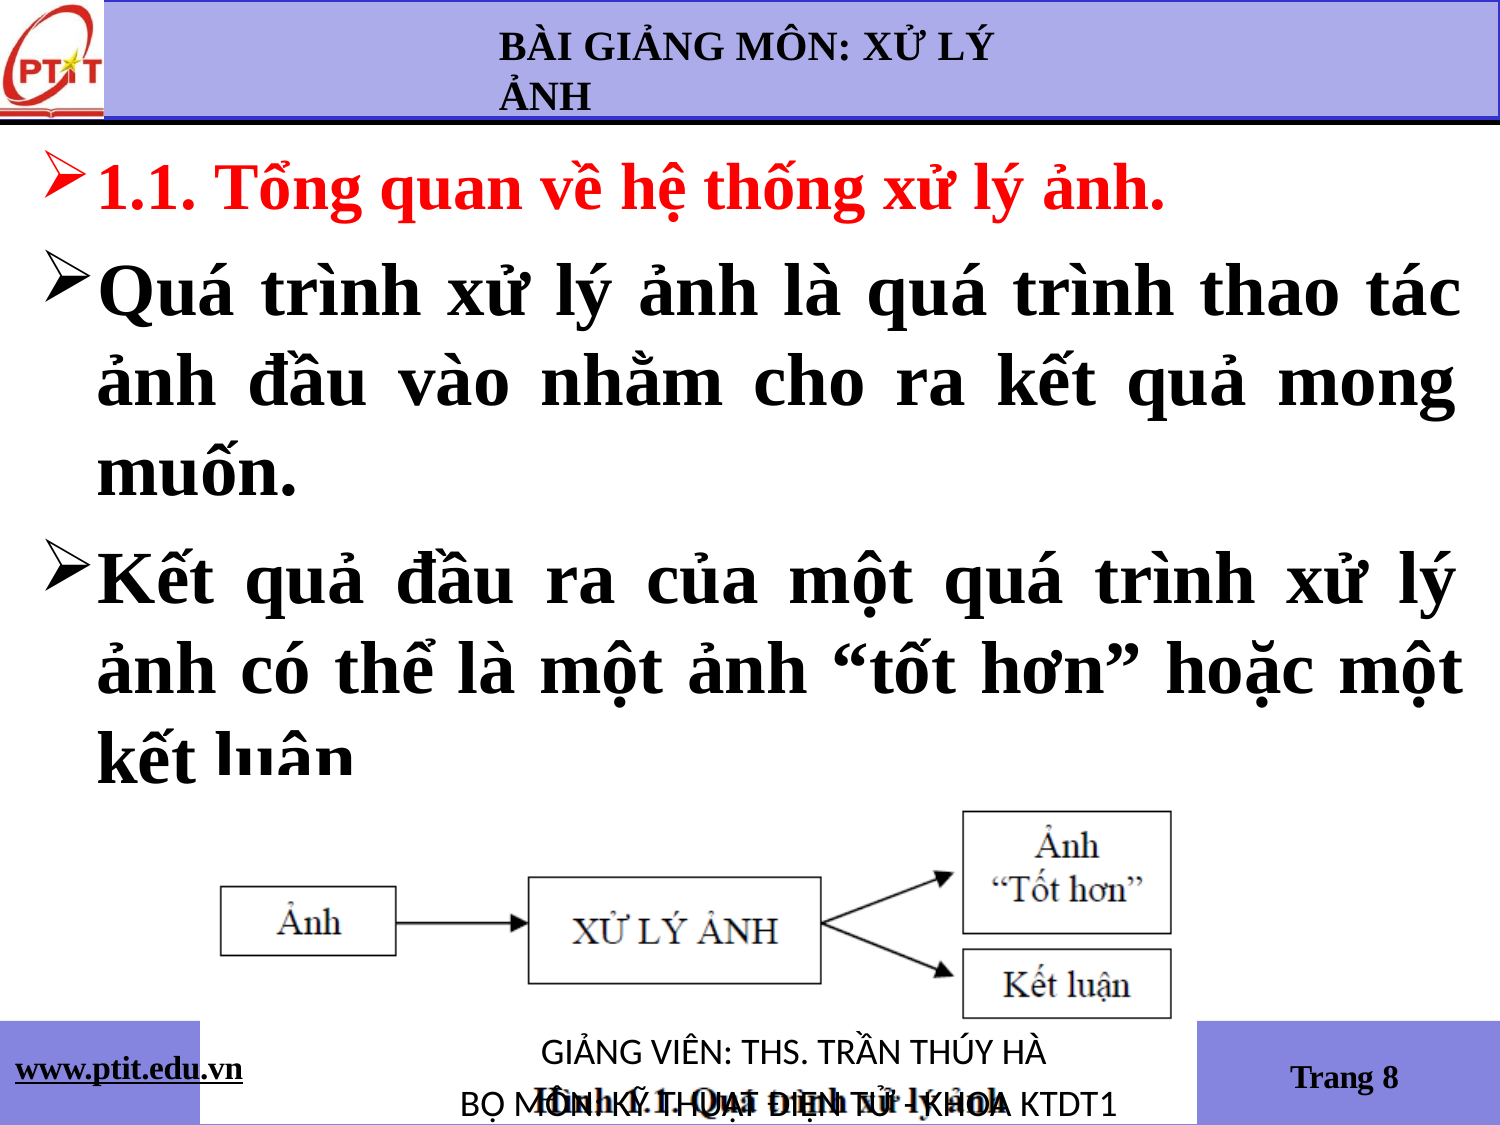

BÀI GIẢNG MÔN: XỬ LÝ ẢNH
1.1. Tổng quan về hệ thống xử lý ảnh.
Quá trình xử lý ảnh là quá trình thao tác  ảnh đầu vào nhằm cho ra kết quả mong  muốn.
Kết quả đầu ra của một quá trình xử lý  ảnh có thể là một ảnh “tốt hơn” hoặc một  kết luận.

GIẢNG VIÊN: THS. TRẦN THÚY HÀ
BỘ MÔN: KỸ THUẬT ĐIỆN TỬ - KHOA KTDT1
www.ptit.edu.vn
Trang 8